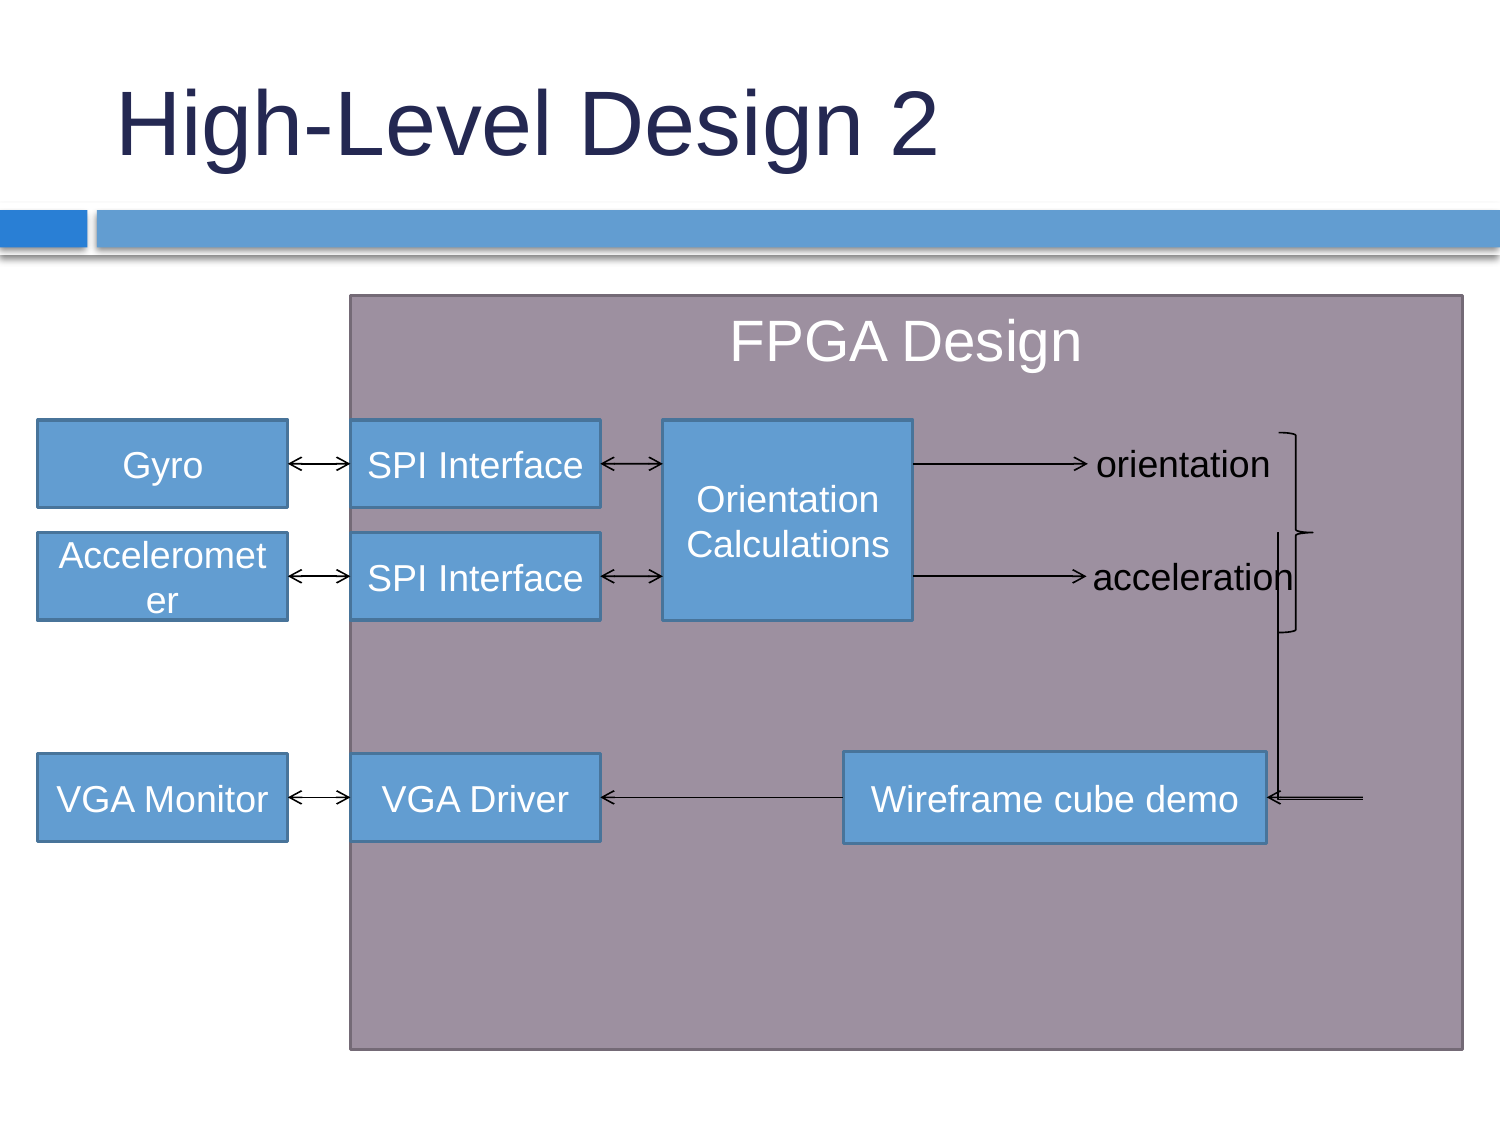

# High-Level Design 2
FPGA Design
Gyro
SPI Interface
Orientation Calculations
orientation

Accelerometer
SPI Interface
acceleration
Wireframe cube demo
VGA Monitor
VGA Driver